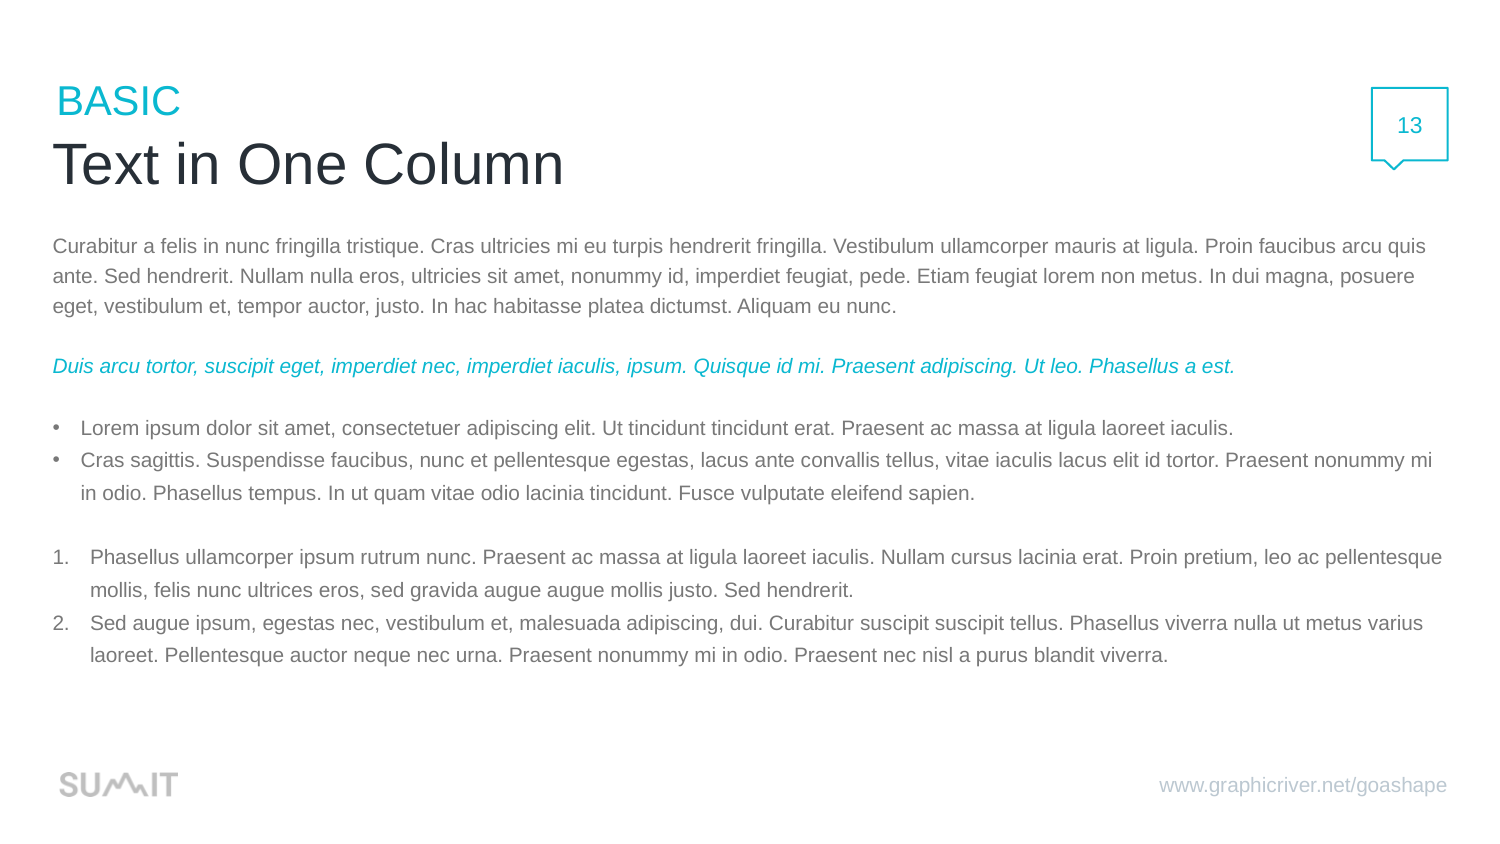

13
# Text in One Column
Curabitur a felis in nunc fringilla tristique. Cras ultricies mi eu turpis hendrerit fringilla. Vestibulum ullamcorper mauris at ligula. Proin faucibus arcu quis ante. Sed hendrerit. Nullam nulla eros, ultricies sit amet, nonummy id, imperdiet feugiat, pede. Etiam feugiat lorem non metus. In dui magna, posuere eget, vestibulum et, tempor auctor, justo. In hac habitasse platea dictumst. Aliquam eu nunc.

Duis arcu tortor, suscipit eget, imperdiet nec, imperdiet iaculis, ipsum. Quisque id mi. Praesent adipiscing. Ut leo. Phasellus a est.

Lorem ipsum dolor sit amet, consectetuer adipiscing elit. Ut tincidunt tincidunt erat. Praesent ac massa at ligula laoreet iaculis.
Cras sagittis. Suspendisse faucibus, nunc et pellentesque egestas, lacus ante convallis tellus, vitae iaculis lacus elit id tortor. Praesent nonummy mi in odio. Phasellus tempus. In ut quam vitae odio lacinia tincidunt. Fusce vulputate eleifend sapien.
Phasellus ullamcorper ipsum rutrum nunc. Praesent ac massa at ligula laoreet iaculis. Nullam cursus lacinia erat. Proin pretium, leo ac pellentesque mollis, felis nunc ultrices eros, sed gravida augue augue mollis justo. Sed hendrerit.
Sed augue ipsum, egestas nec, vestibulum et, malesuada adipiscing, dui. Curabitur suscipit suscipit tellus. Phasellus viverra nulla ut metus varius laoreet. Pellentesque auctor neque nec urna. Praesent nonummy mi in odio. Praesent nec nisl a purus blandit viverra.
www.graphicriver.net/goashape